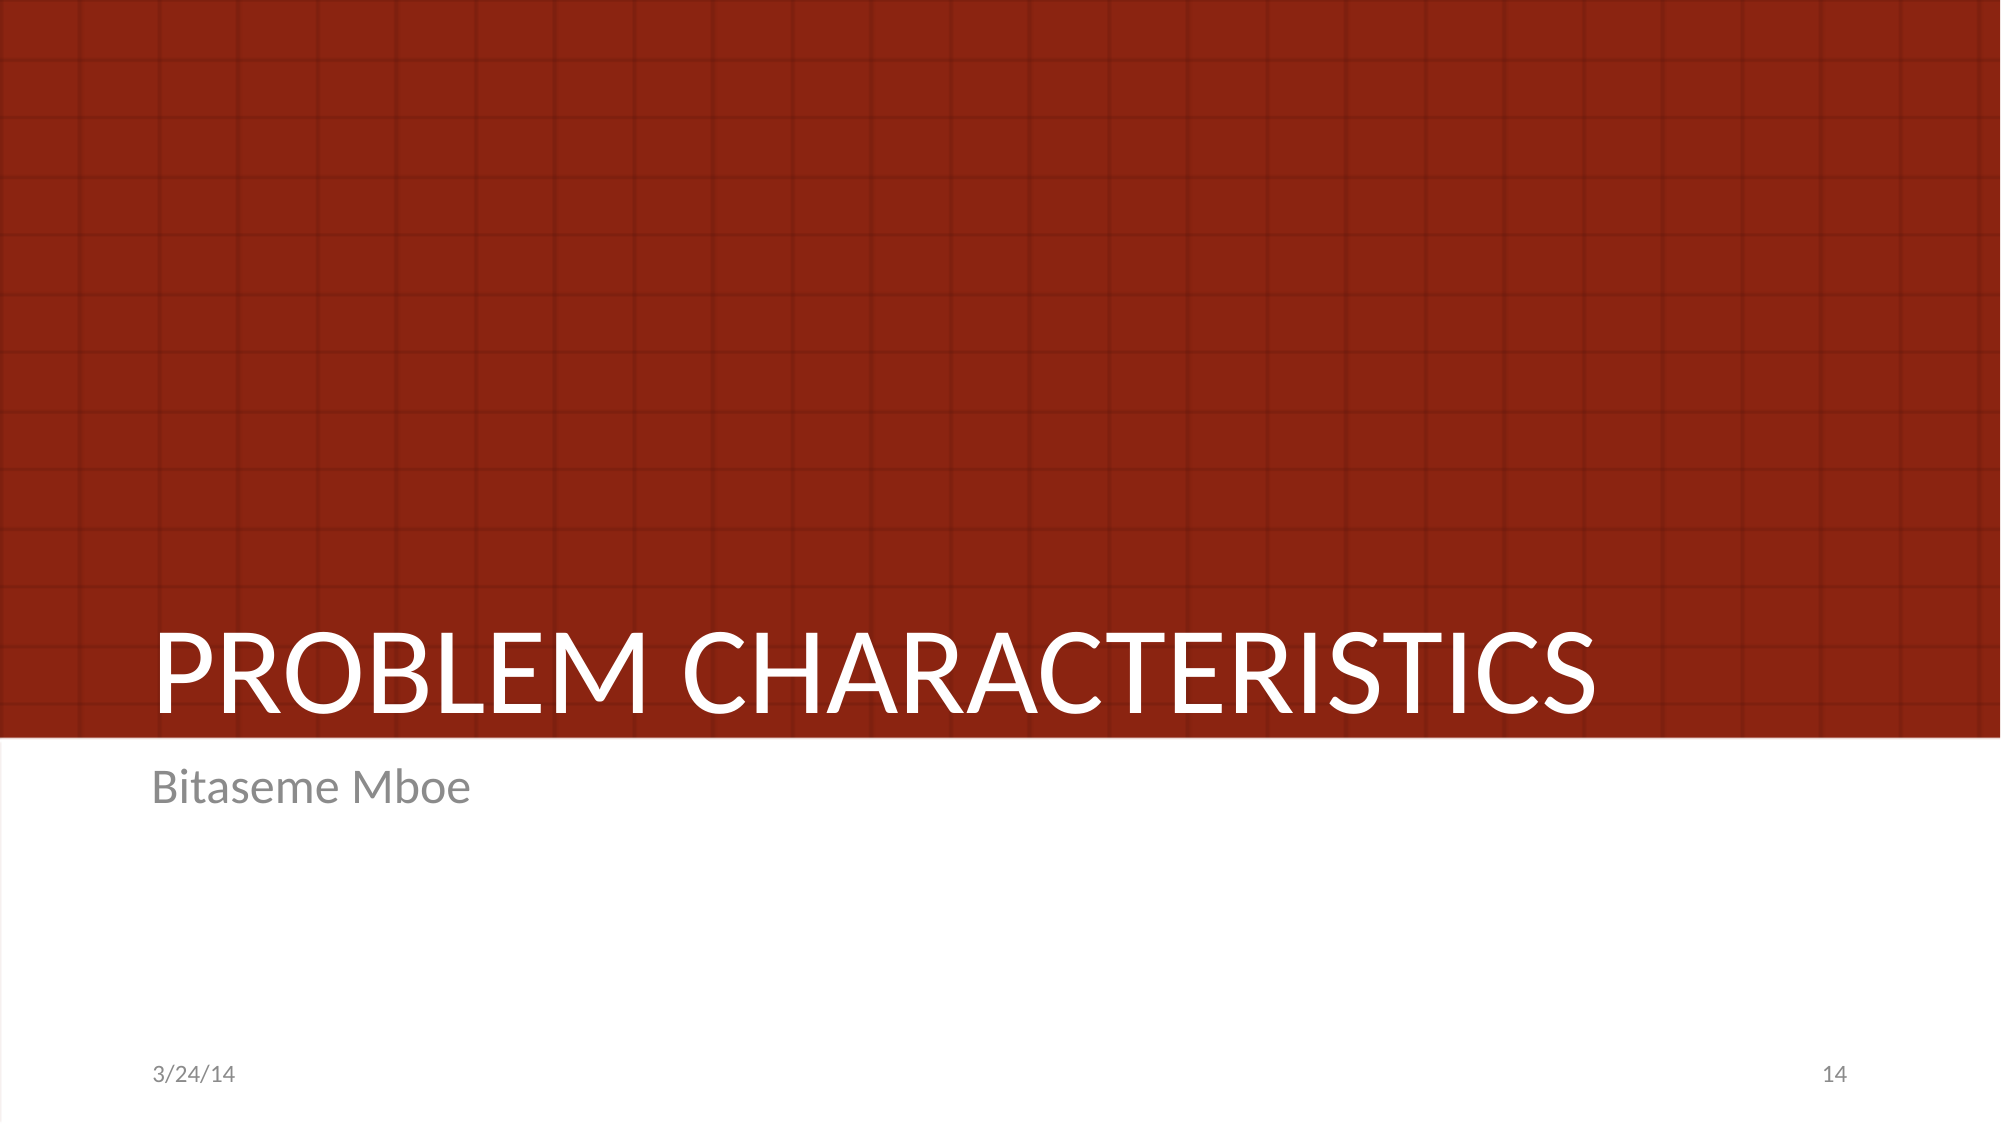

# PROBLEM CHARACTERISTICS
Bitaseme Mboe
3/24/14
14